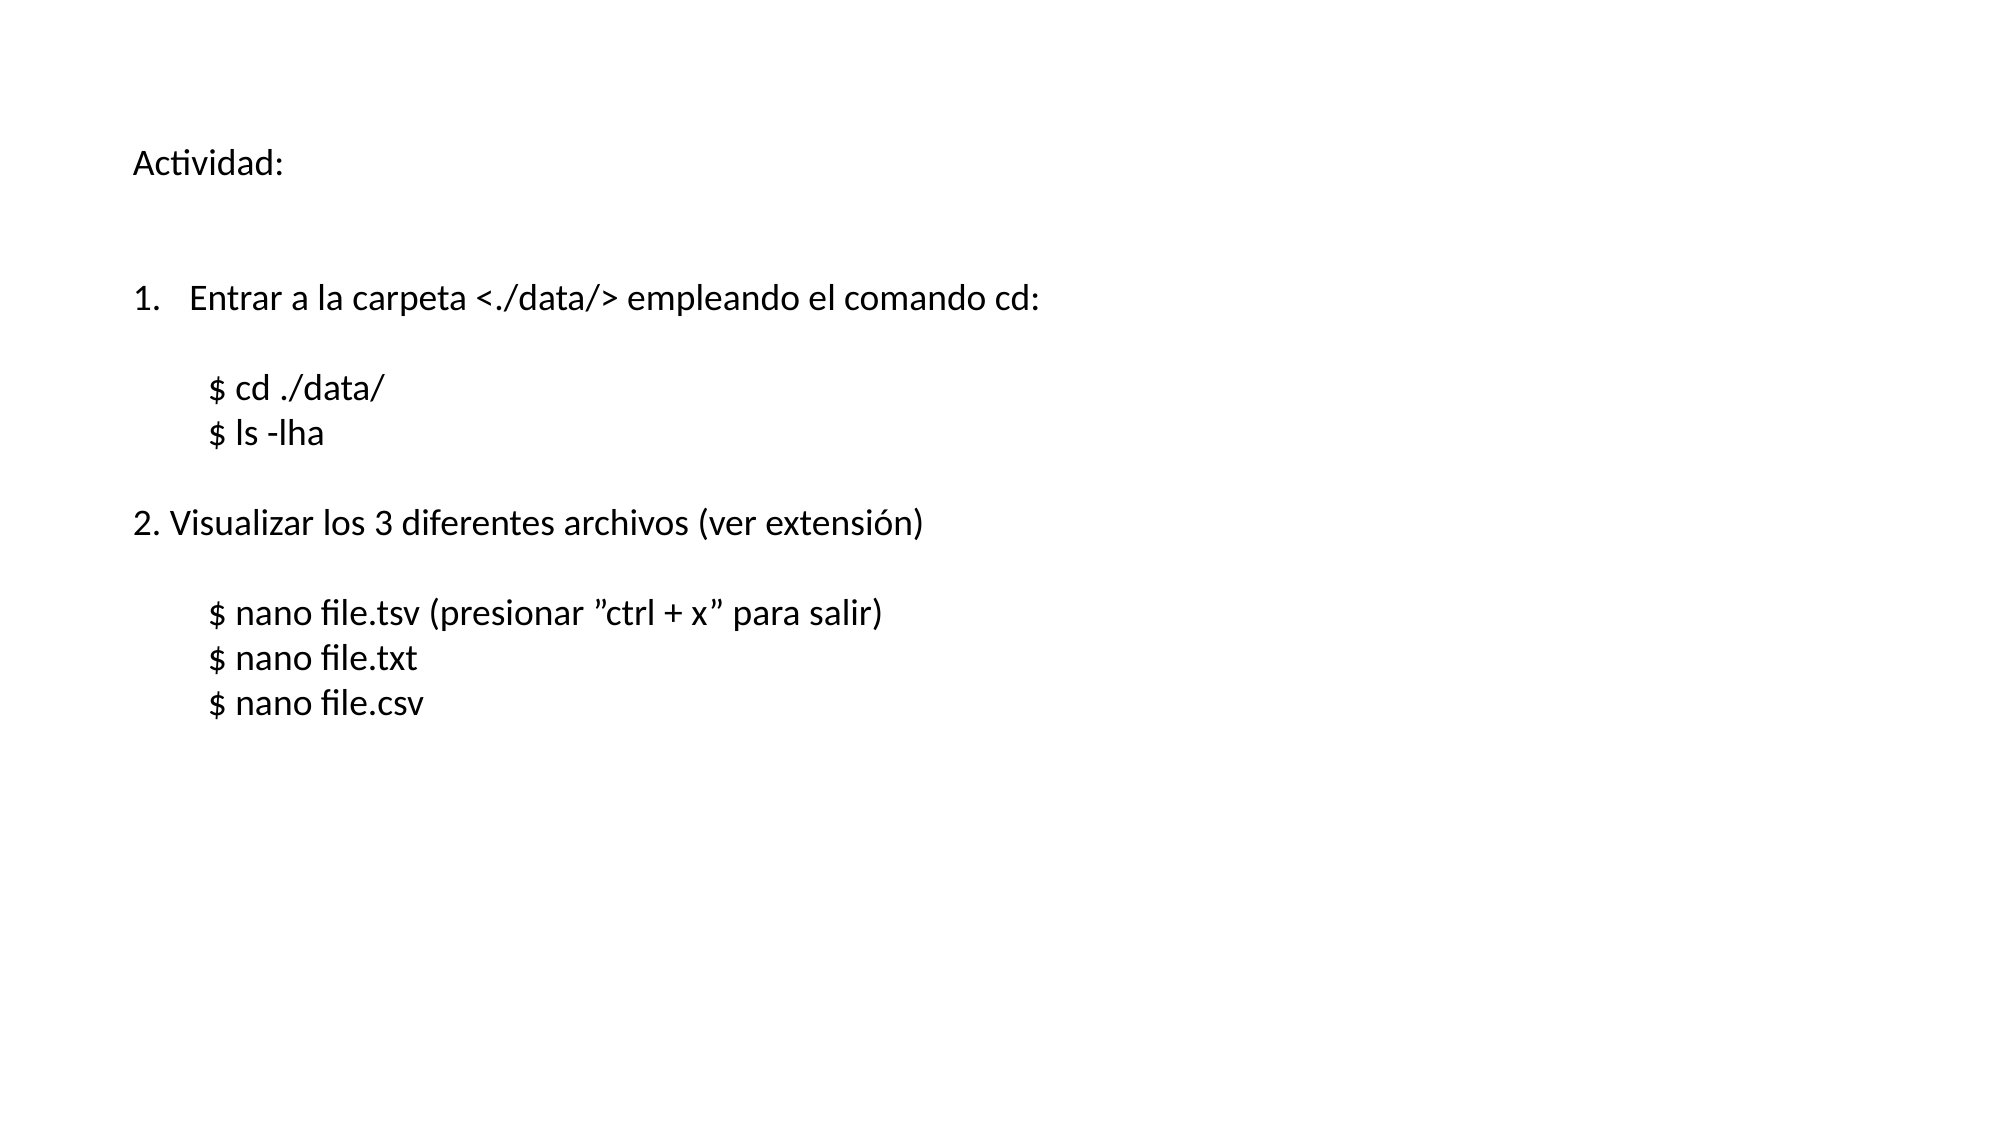

Actividad:

Entrar a la carpeta <./data/> empleando el comando cd:

$ cd ./data/
$ ls -lha

2. Visualizar los 3 diferentes archivos (ver extensión)

$ nano file.tsv (presionar ”ctrl + x” para salir)
$ nano file.txt
$ nano file.csv